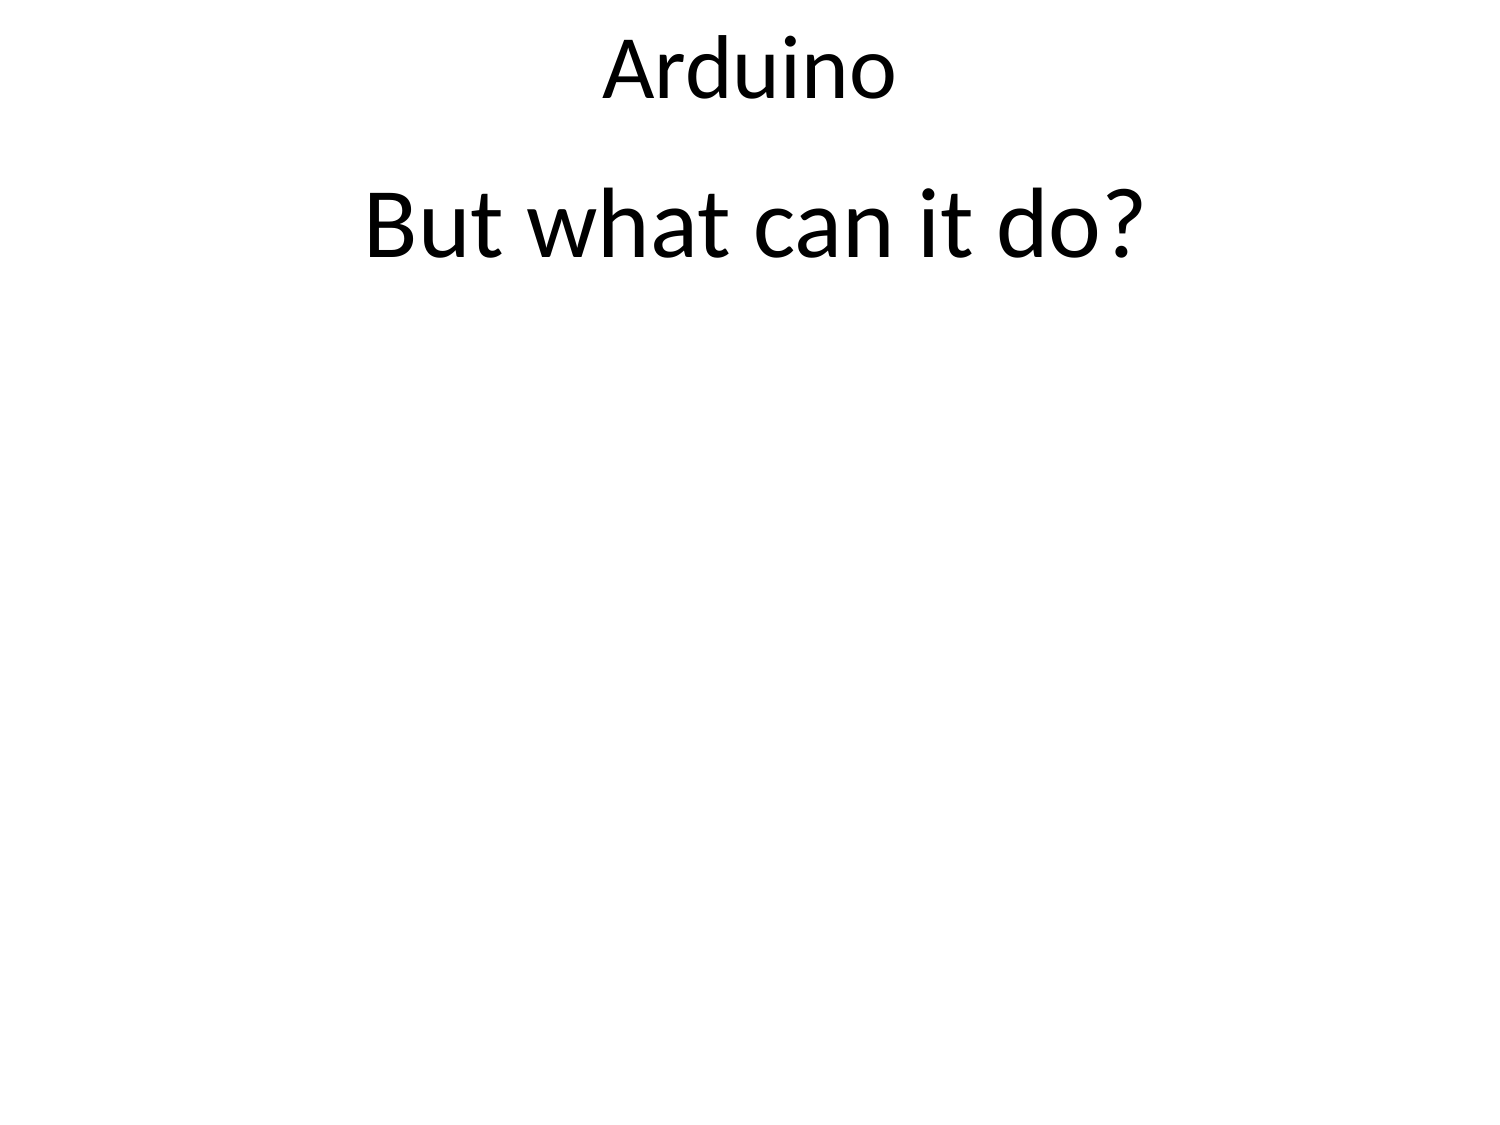

# Arduino
But what can it do?